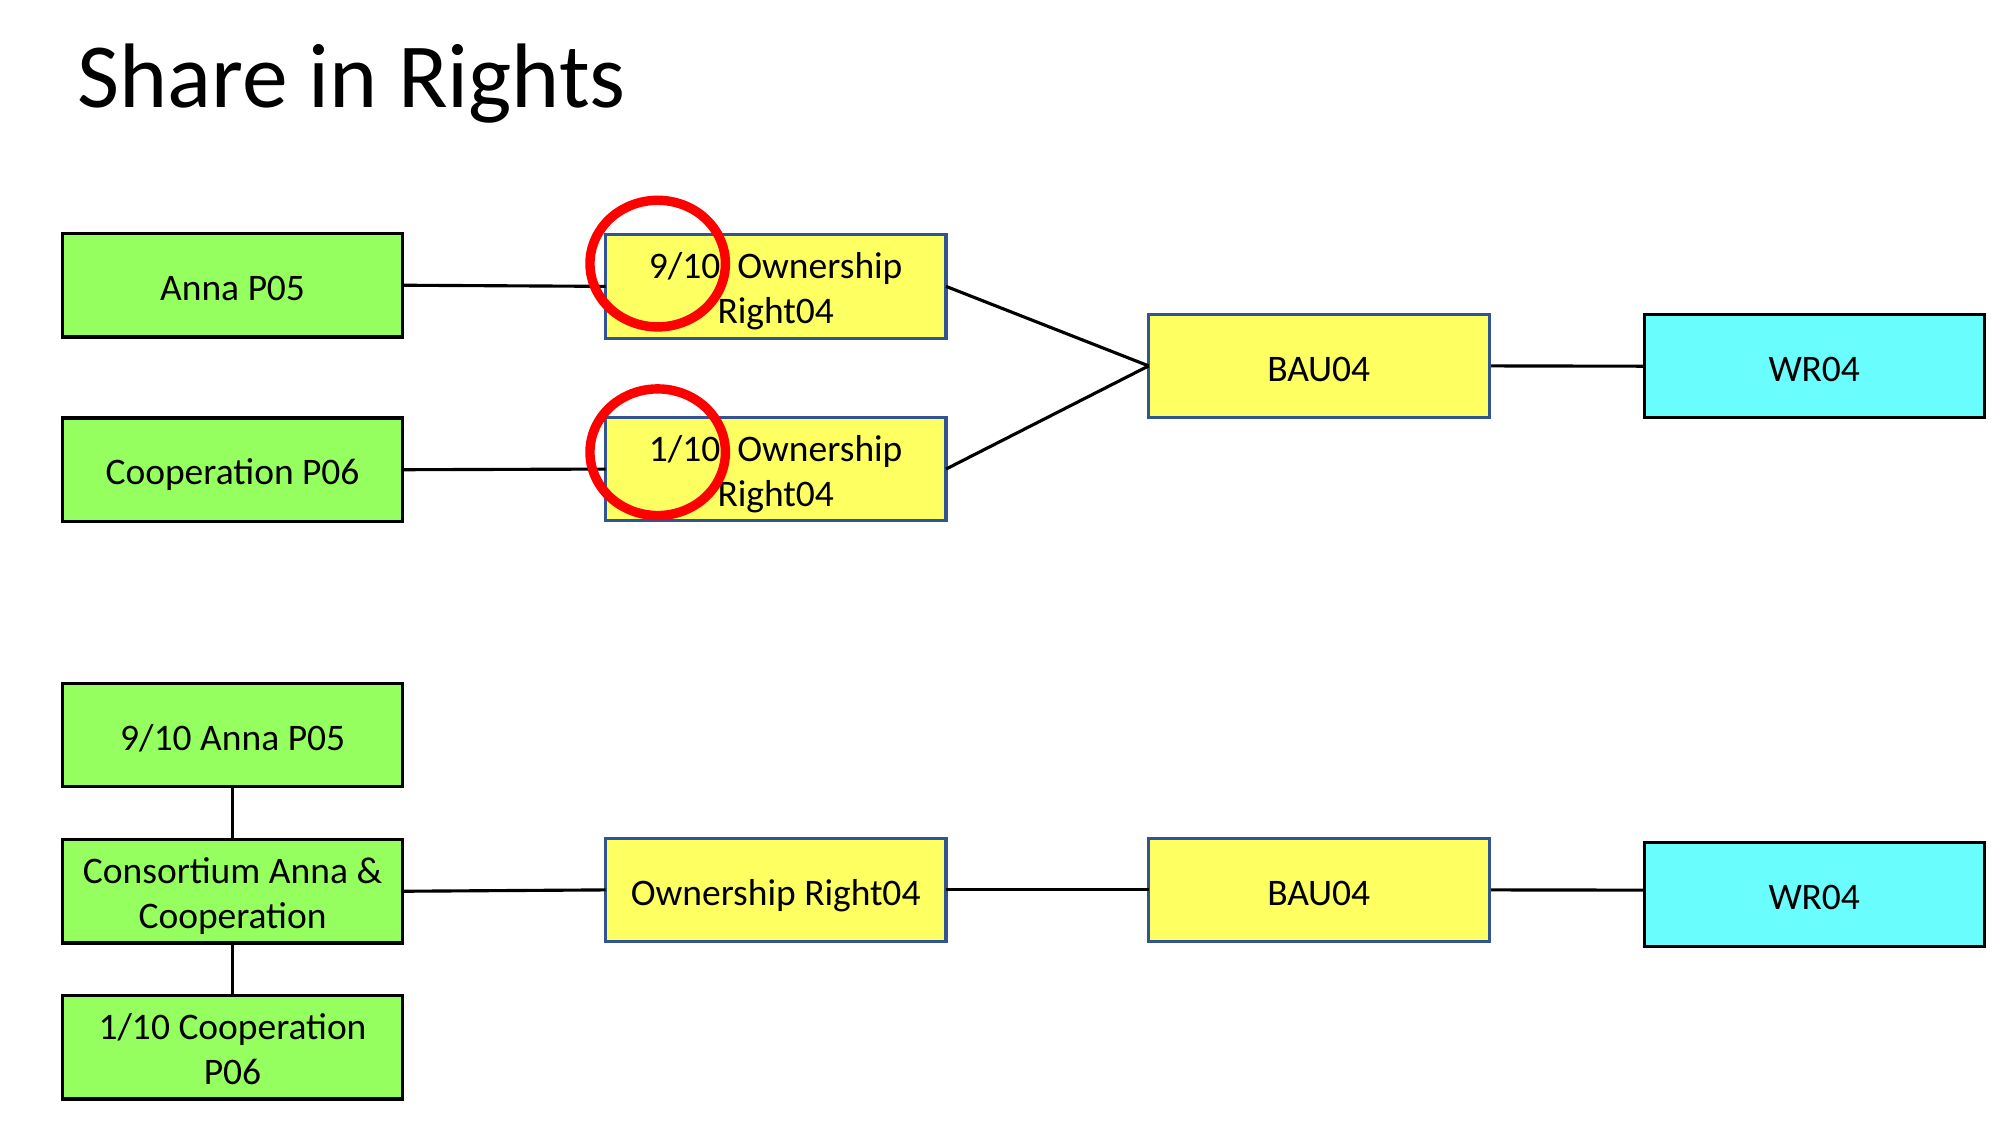

Share in Rights

Anna P05
9/10  Ownership Right04
BAU04
WR04

1/10  Ownership Right04
Cooperation P06
9/10 Anna P05
Ownership Right04
BAU04
Consortium Anna & Cooperation
WR04
1/10 Cooperation P06